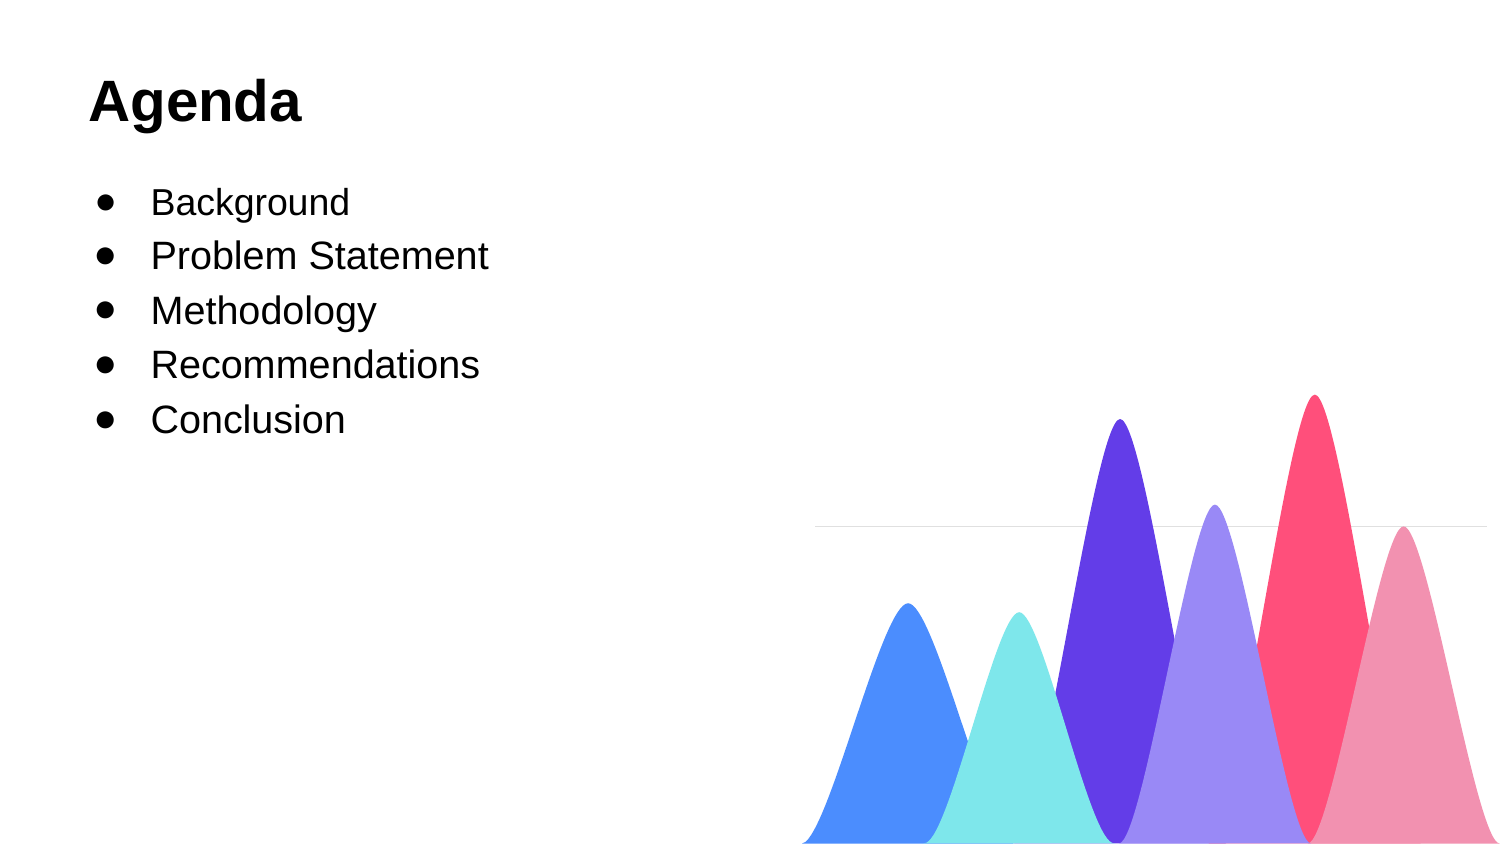

Agenda
Background
Problem Statement
Methodology
Recommendations
Conclusion